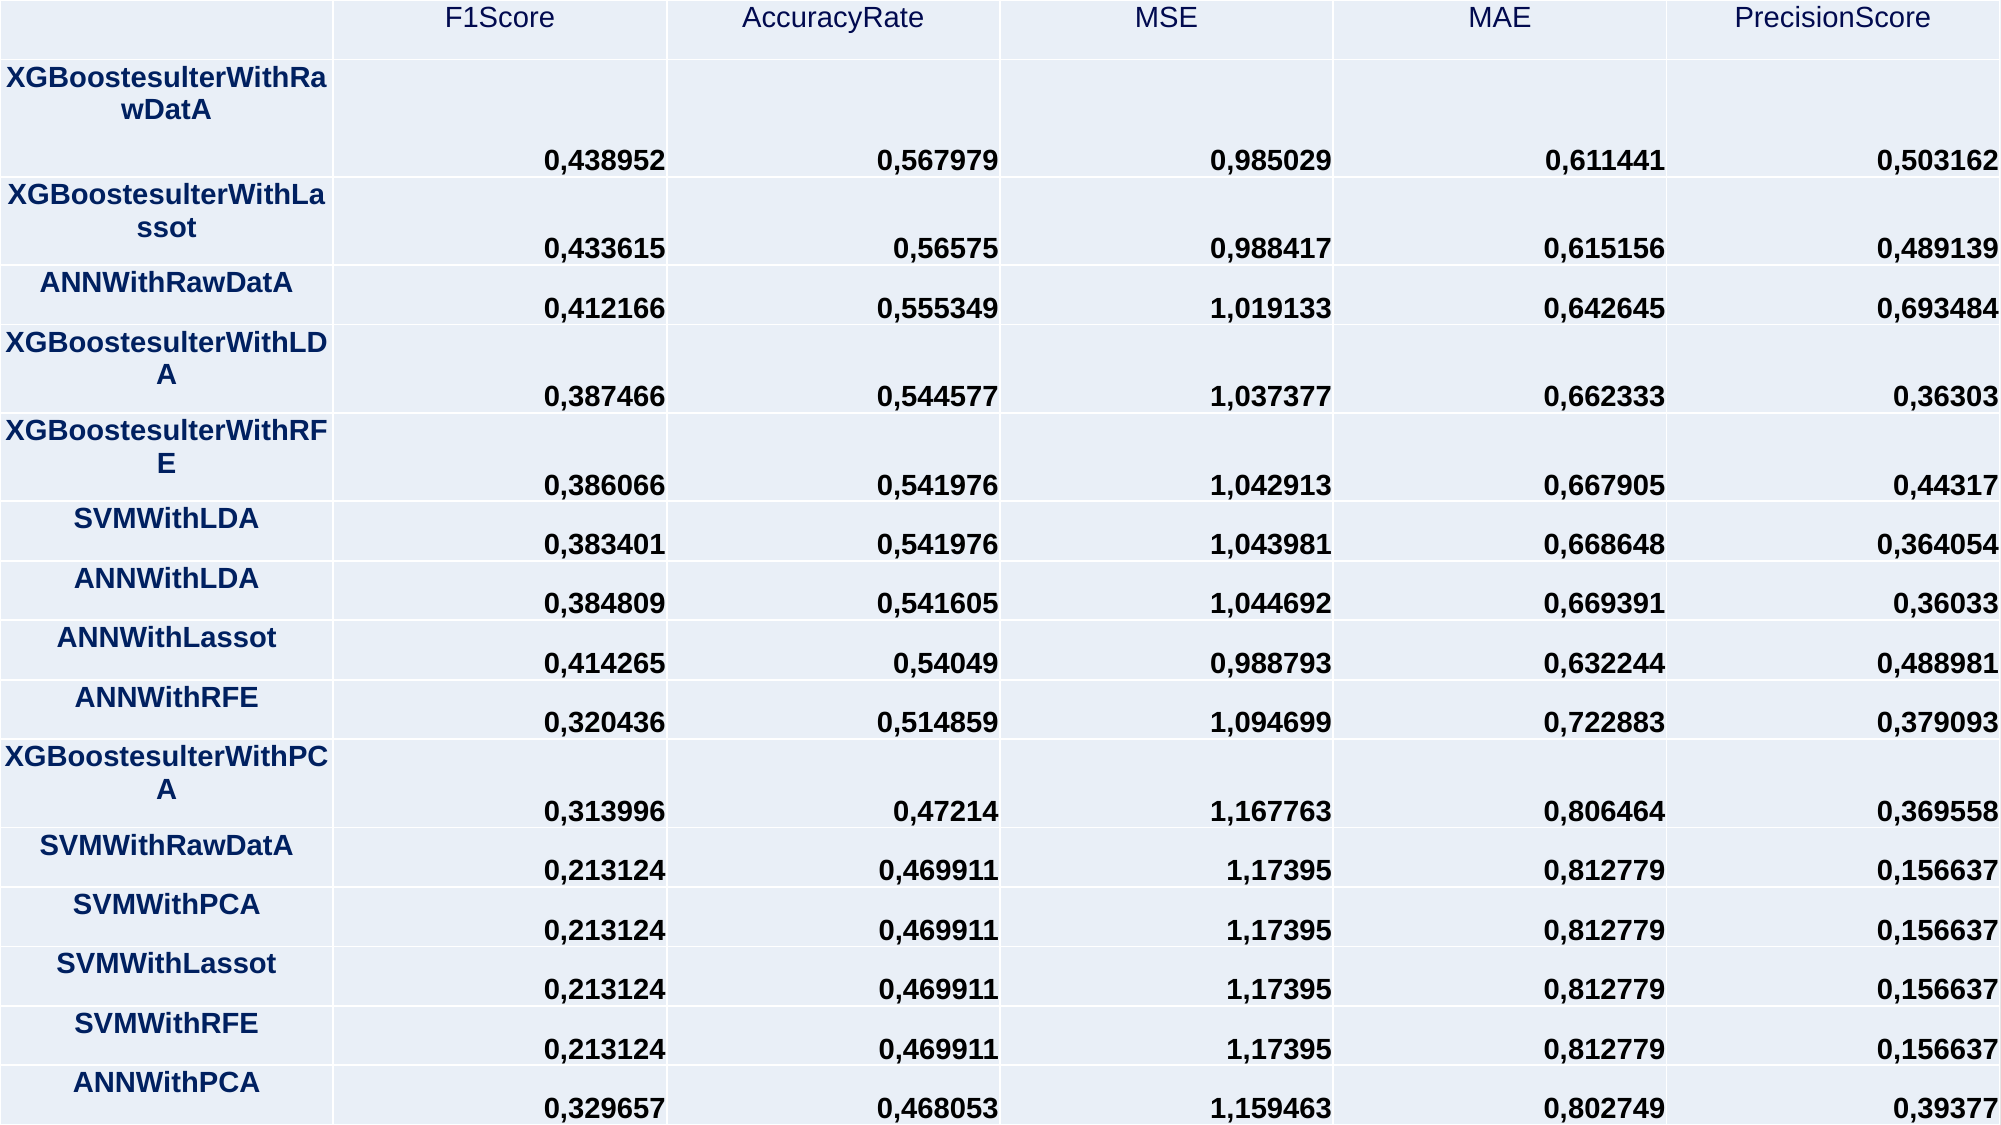

|  | F1Score | AccuracyRate | MSE | MAE | PrecisionScore |
| --- | --- | --- | --- | --- | --- |
| XGBoostesulterWithRawDatA | 0,438952 | 0,567979 | 0,985029 | 0,611441 | 0,503162 |
| XGBoostesulterWithLassot | 0,433615 | 0,56575 | 0,988417 | 0,615156 | 0,489139 |
| ANNWithRawDatA | 0,412166 | 0,555349 | 1,019133 | 0,642645 | 0,693484 |
| XGBoostesulterWithLDA | 0,387466 | 0,544577 | 1,037377 | 0,662333 | 0,36303 |
| XGBoostesulterWithRFE | 0,386066 | 0,541976 | 1,042913 | 0,667905 | 0,44317 |
| SVMWithLDA | 0,383401 | 0,541976 | 1,043981 | 0,668648 | 0,364054 |
| ANNWithLDA | 0,384809 | 0,541605 | 1,044692 | 0,669391 | 0,36033 |
| ANNWithLassot | 0,414265 | 0,54049 | 0,988793 | 0,632244 | 0,488981 |
| ANNWithRFE | 0,320436 | 0,514859 | 1,094699 | 0,722883 | 0,379093 |
| XGBoostesulterWithPCA | 0,313996 | 0,47214 | 1,167763 | 0,806464 | 0,369558 |
| SVMWithRawDatA | 0,213124 | 0,469911 | 1,17395 | 0,812779 | 0,156637 |
| SVMWithPCA | 0,213124 | 0,469911 | 1,17395 | 0,812779 | 0,156637 |
| SVMWithLassot | 0,213124 | 0,469911 | 1,17395 | 0,812779 | 0,156637 |
| SVMWithRFE | 0,213124 | 0,469911 | 1,17395 | 0,812779 | 0,156637 |
| ANNWithPCA | 0,329657 | 0,468053 | 1,159463 | 0,802749 | 0,39377 |